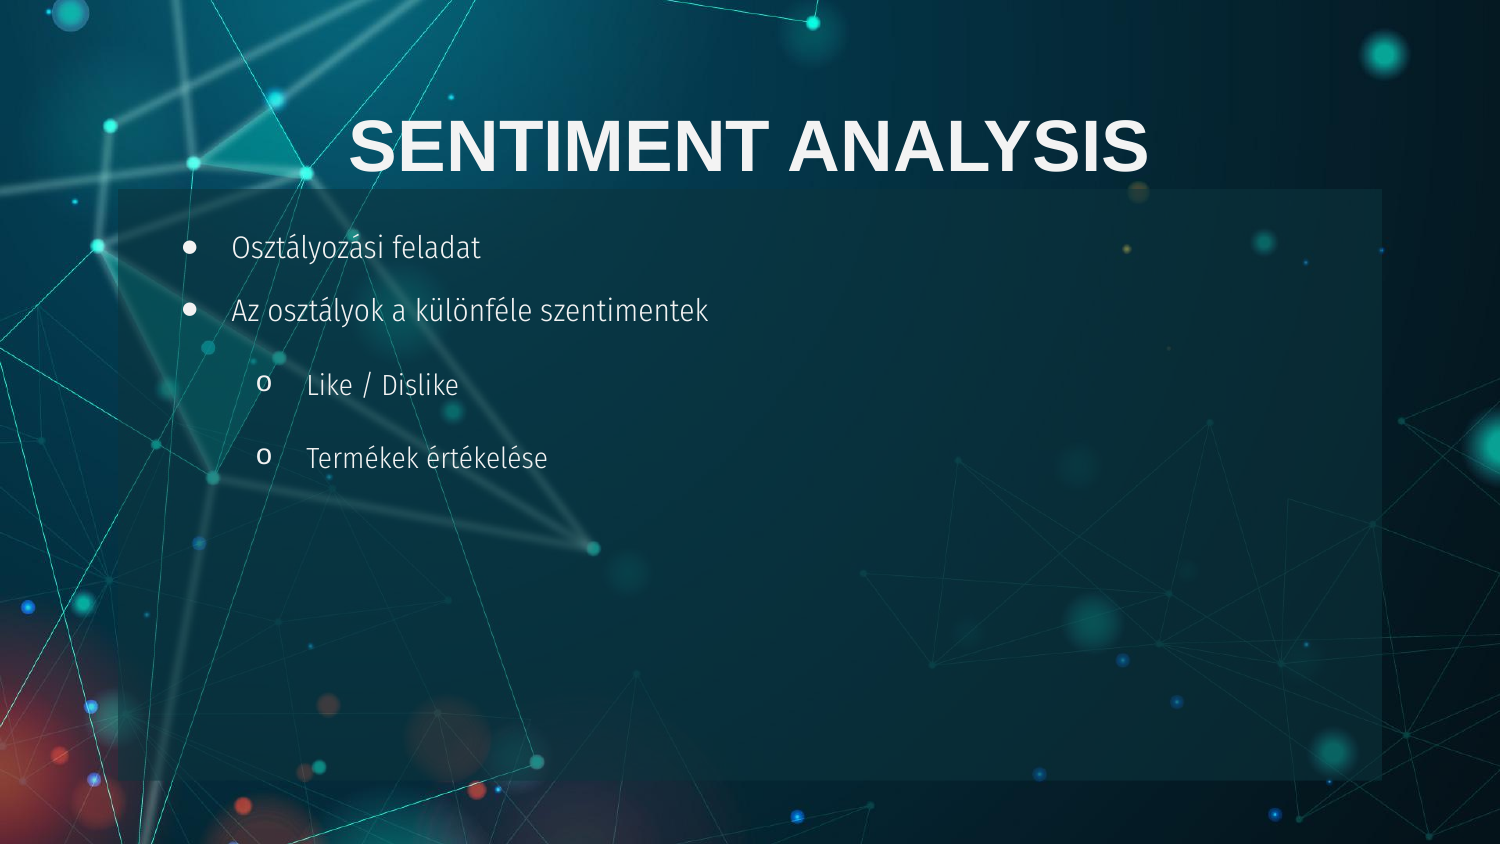

# SENTIMENT ANALYSIS
Osztályozási feladat
Az osztályok a különféle szentimentek
Like / Dislike
Termékek értékelése